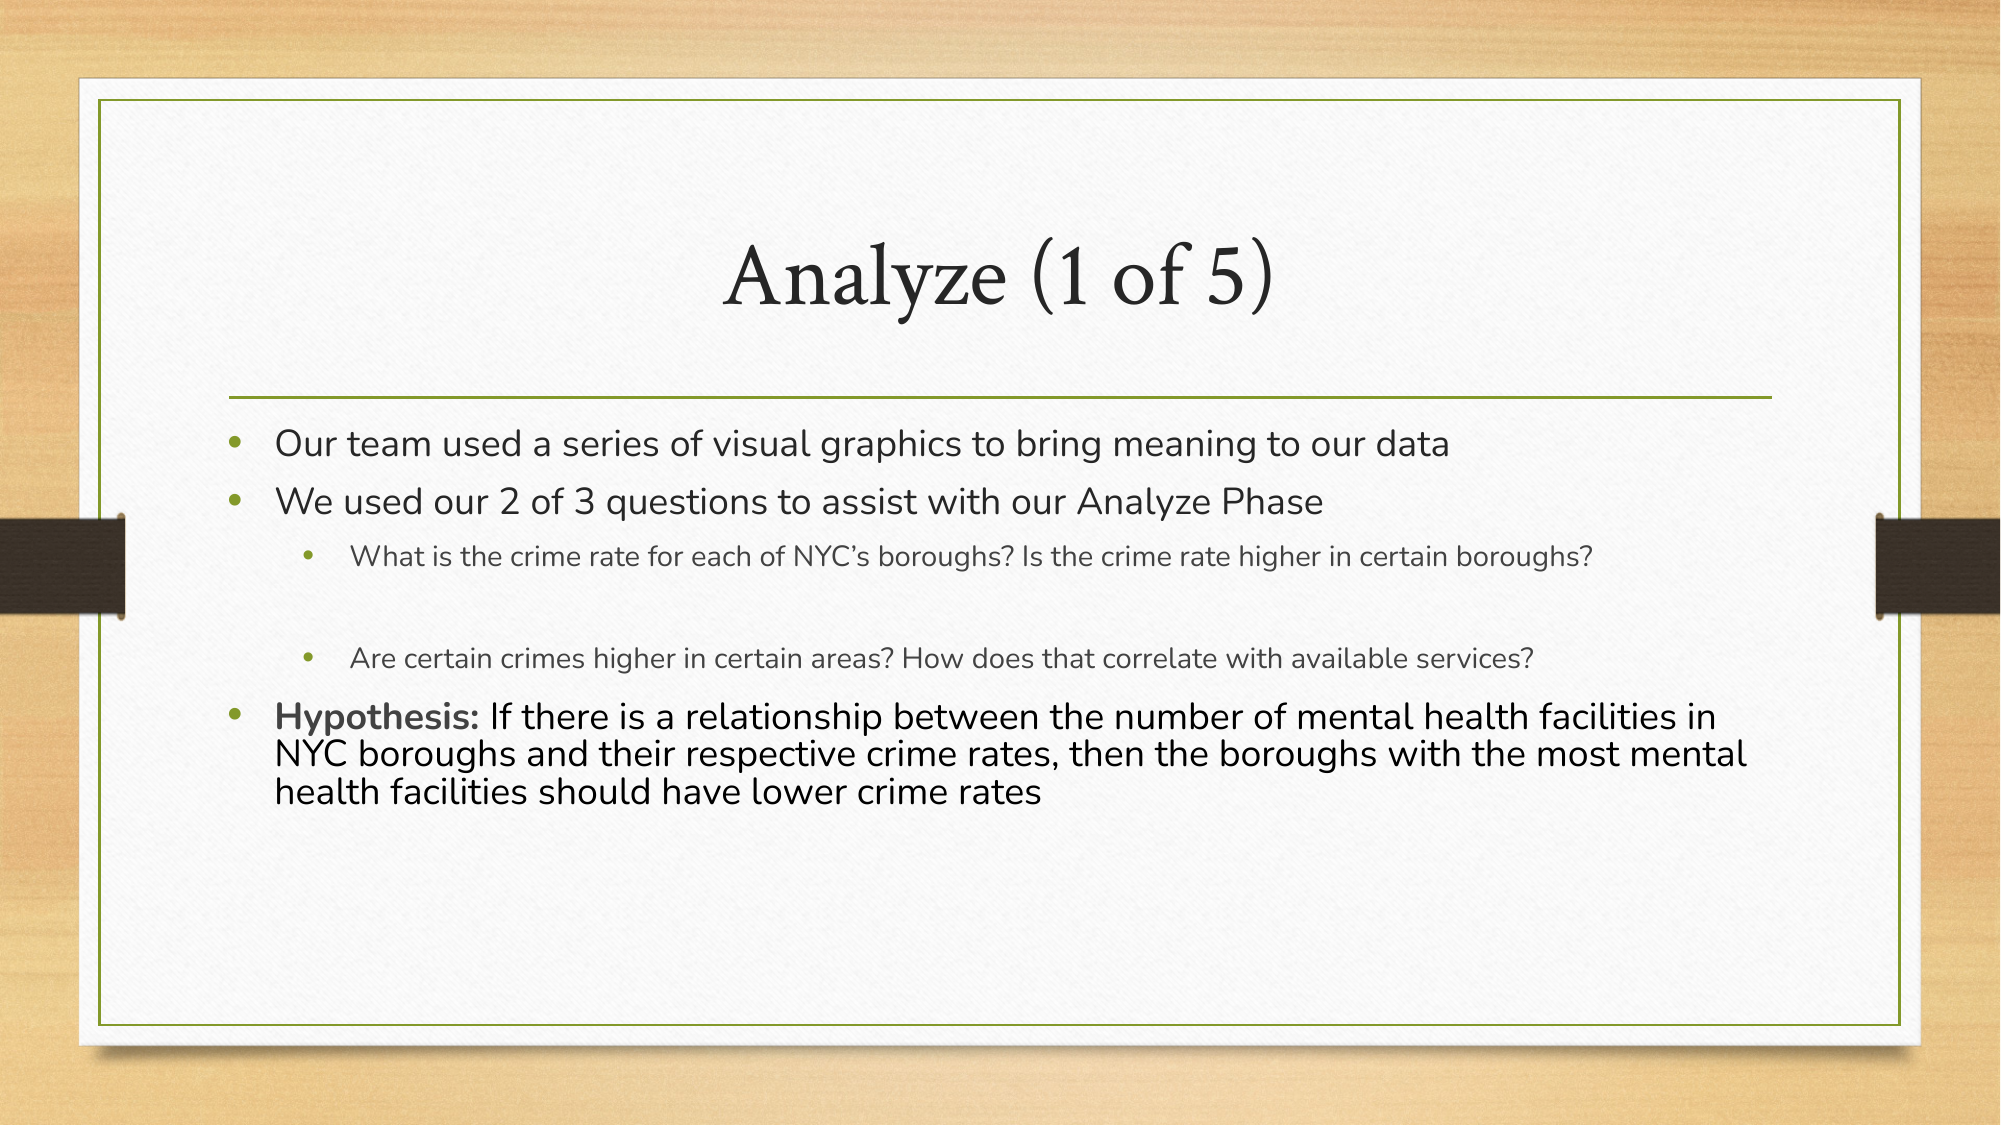

# Analyze (1 of 5)
Our team used a series of visual graphics to bring meaning to our data
We used our 2 of 3 questions to assist with our Analyze Phase
What is the crime rate for each of NYC’s boroughs? Is the crime rate higher in certain boroughs?

Are certain crimes higher in certain areas? How does that correlate with available services?
Hypothesis: If there is a relationship between the number of mental health facilities in NYC boroughs and their respective crime rates, then the boroughs with the most mental health facilities should have lower crime rates